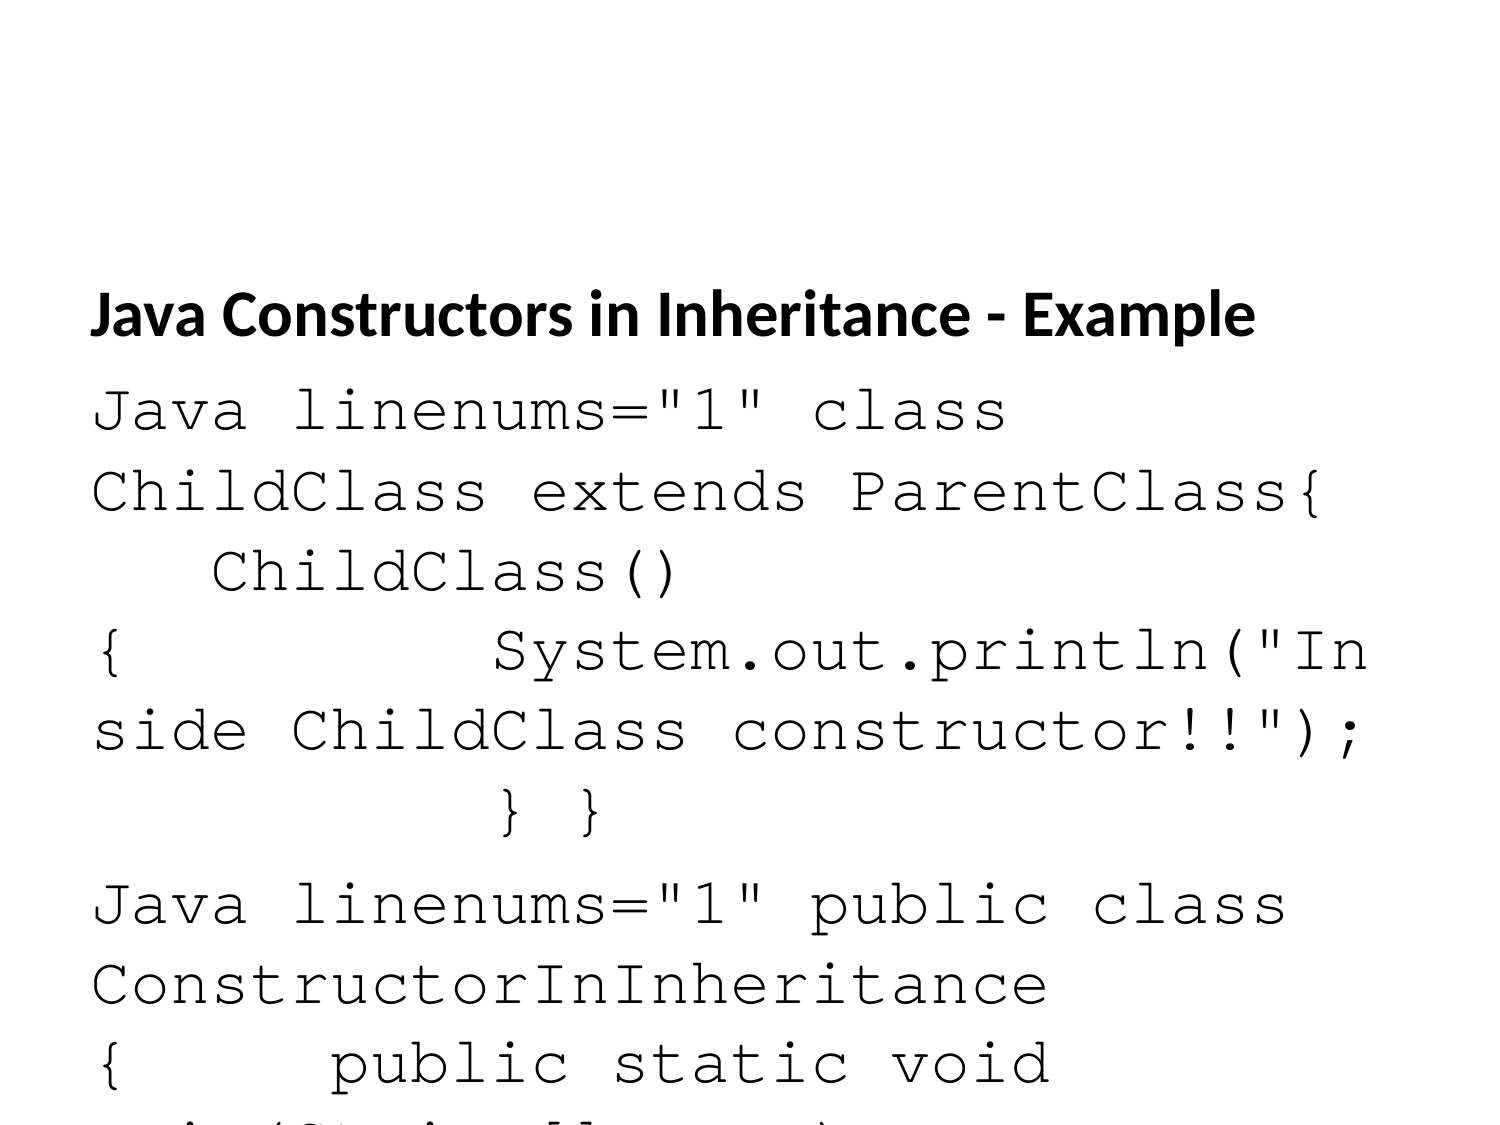

Java Constructors in Inheritance - Example
Java linenums="1" class ChildClass extends ParentClass{     ChildClass(){         System.out.println("Inside ChildClass constructor!!");           } }
Java linenums="1" public class ConstructorInInheritance {     public static void main(String[] args) {         ChildClass obj = new ChildClass();     } }